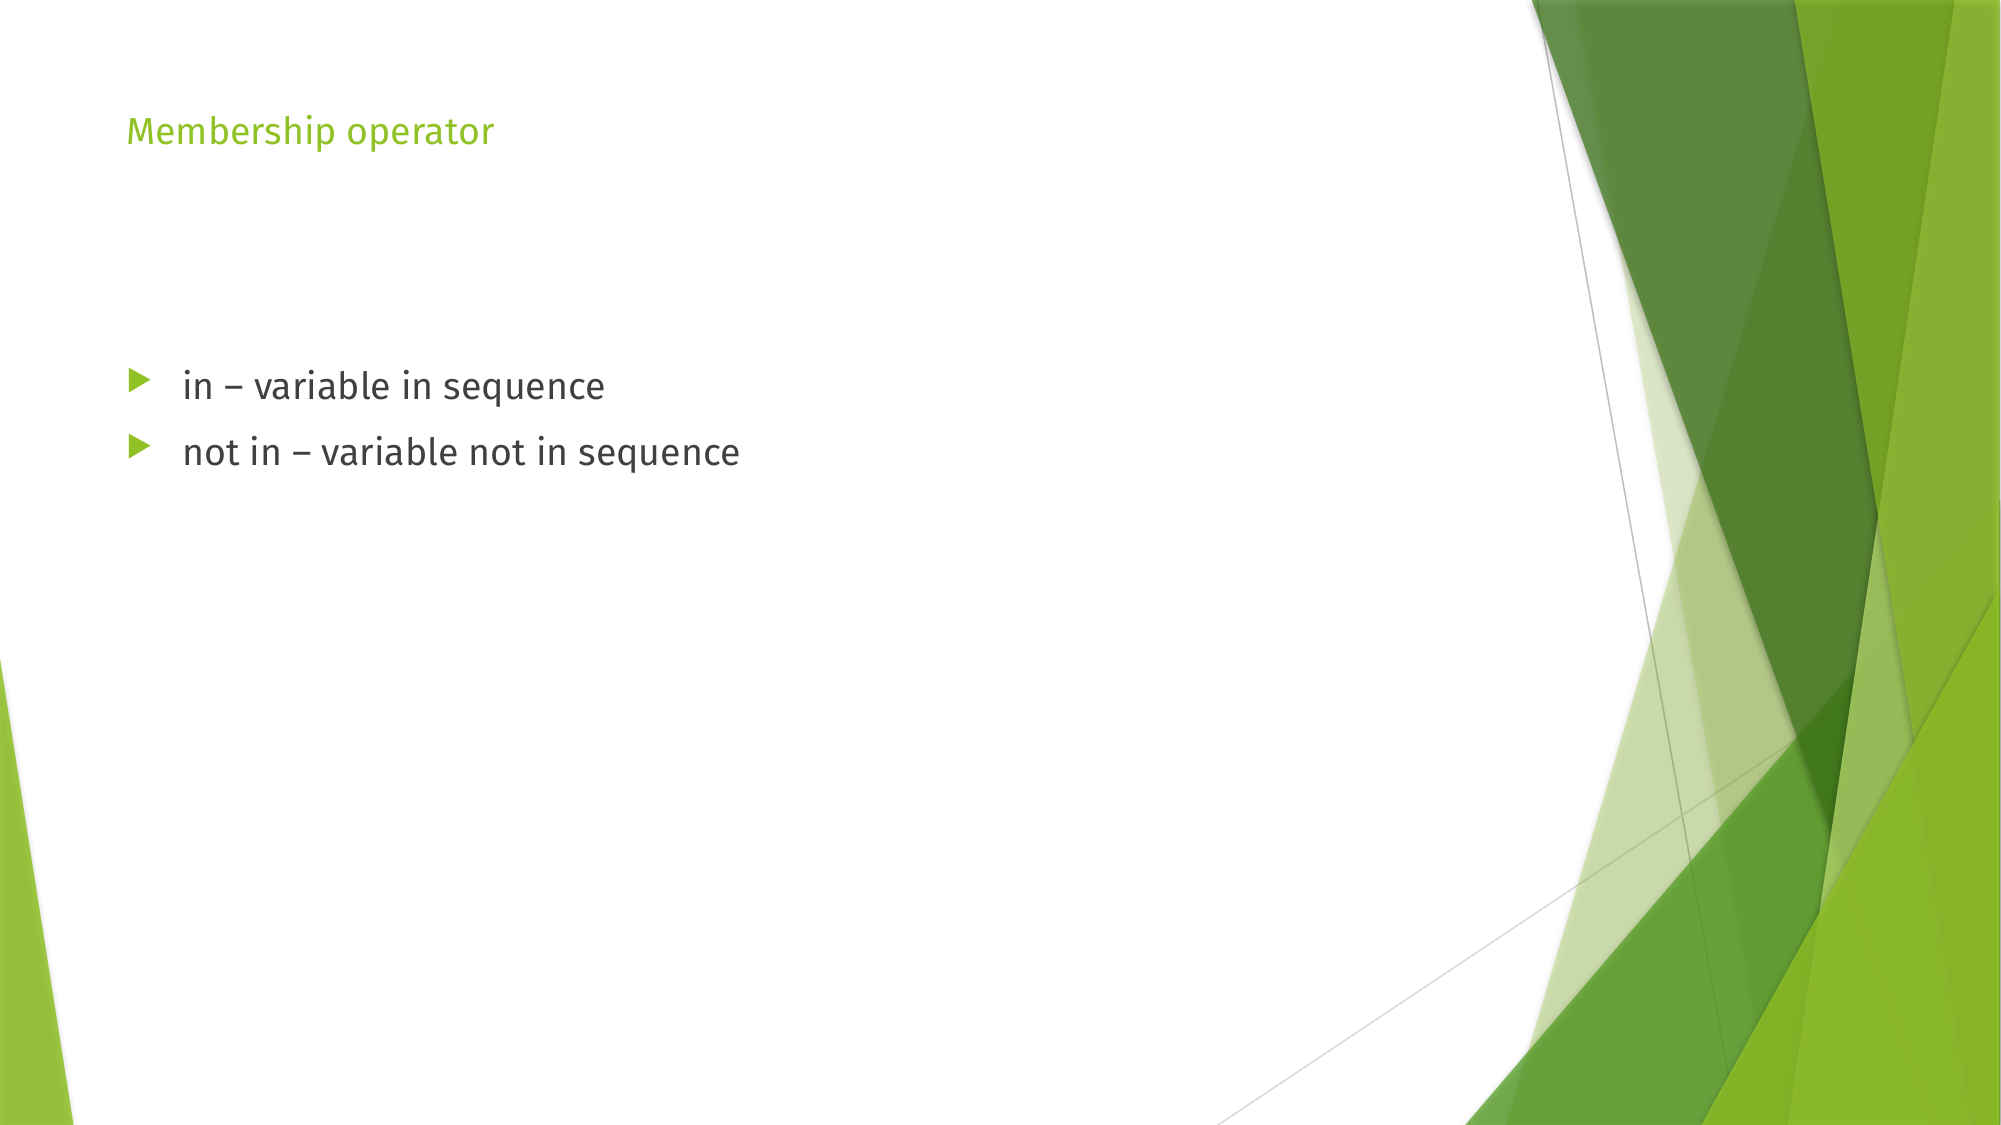

# Membership operator
in – variable in sequence
not in – variable not in sequence